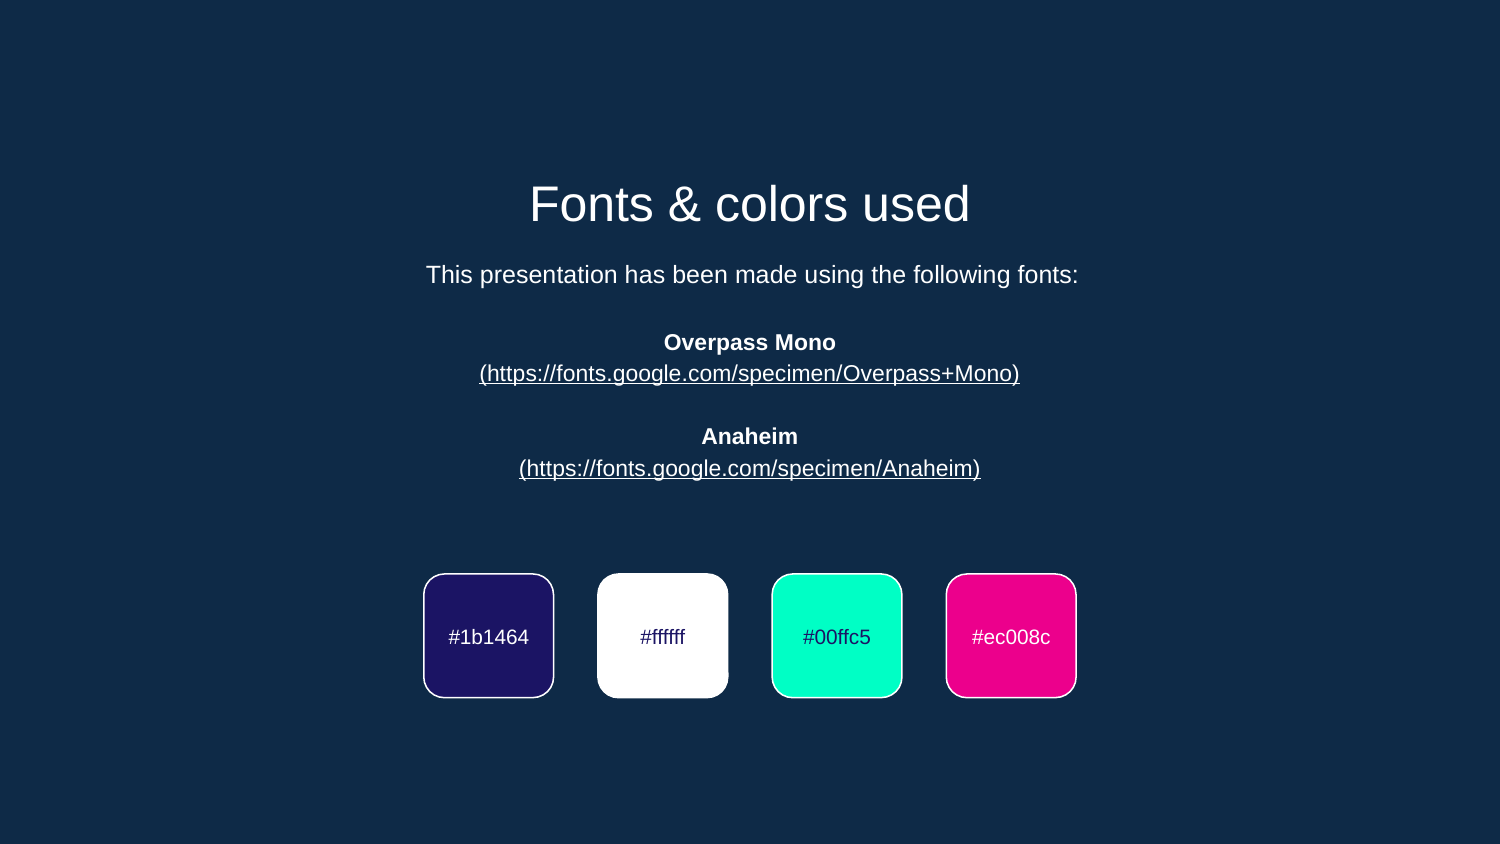

Fonts & colors used
This presentation has been made using the following fonts:

Overpass Mono
(https://fonts.google.com/specimen/Overpass+Mono)

Anaheim
(https://fonts.google.com/specimen/Anaheim)

#1b1464
#ffffff
#00ffc5
#ec008c